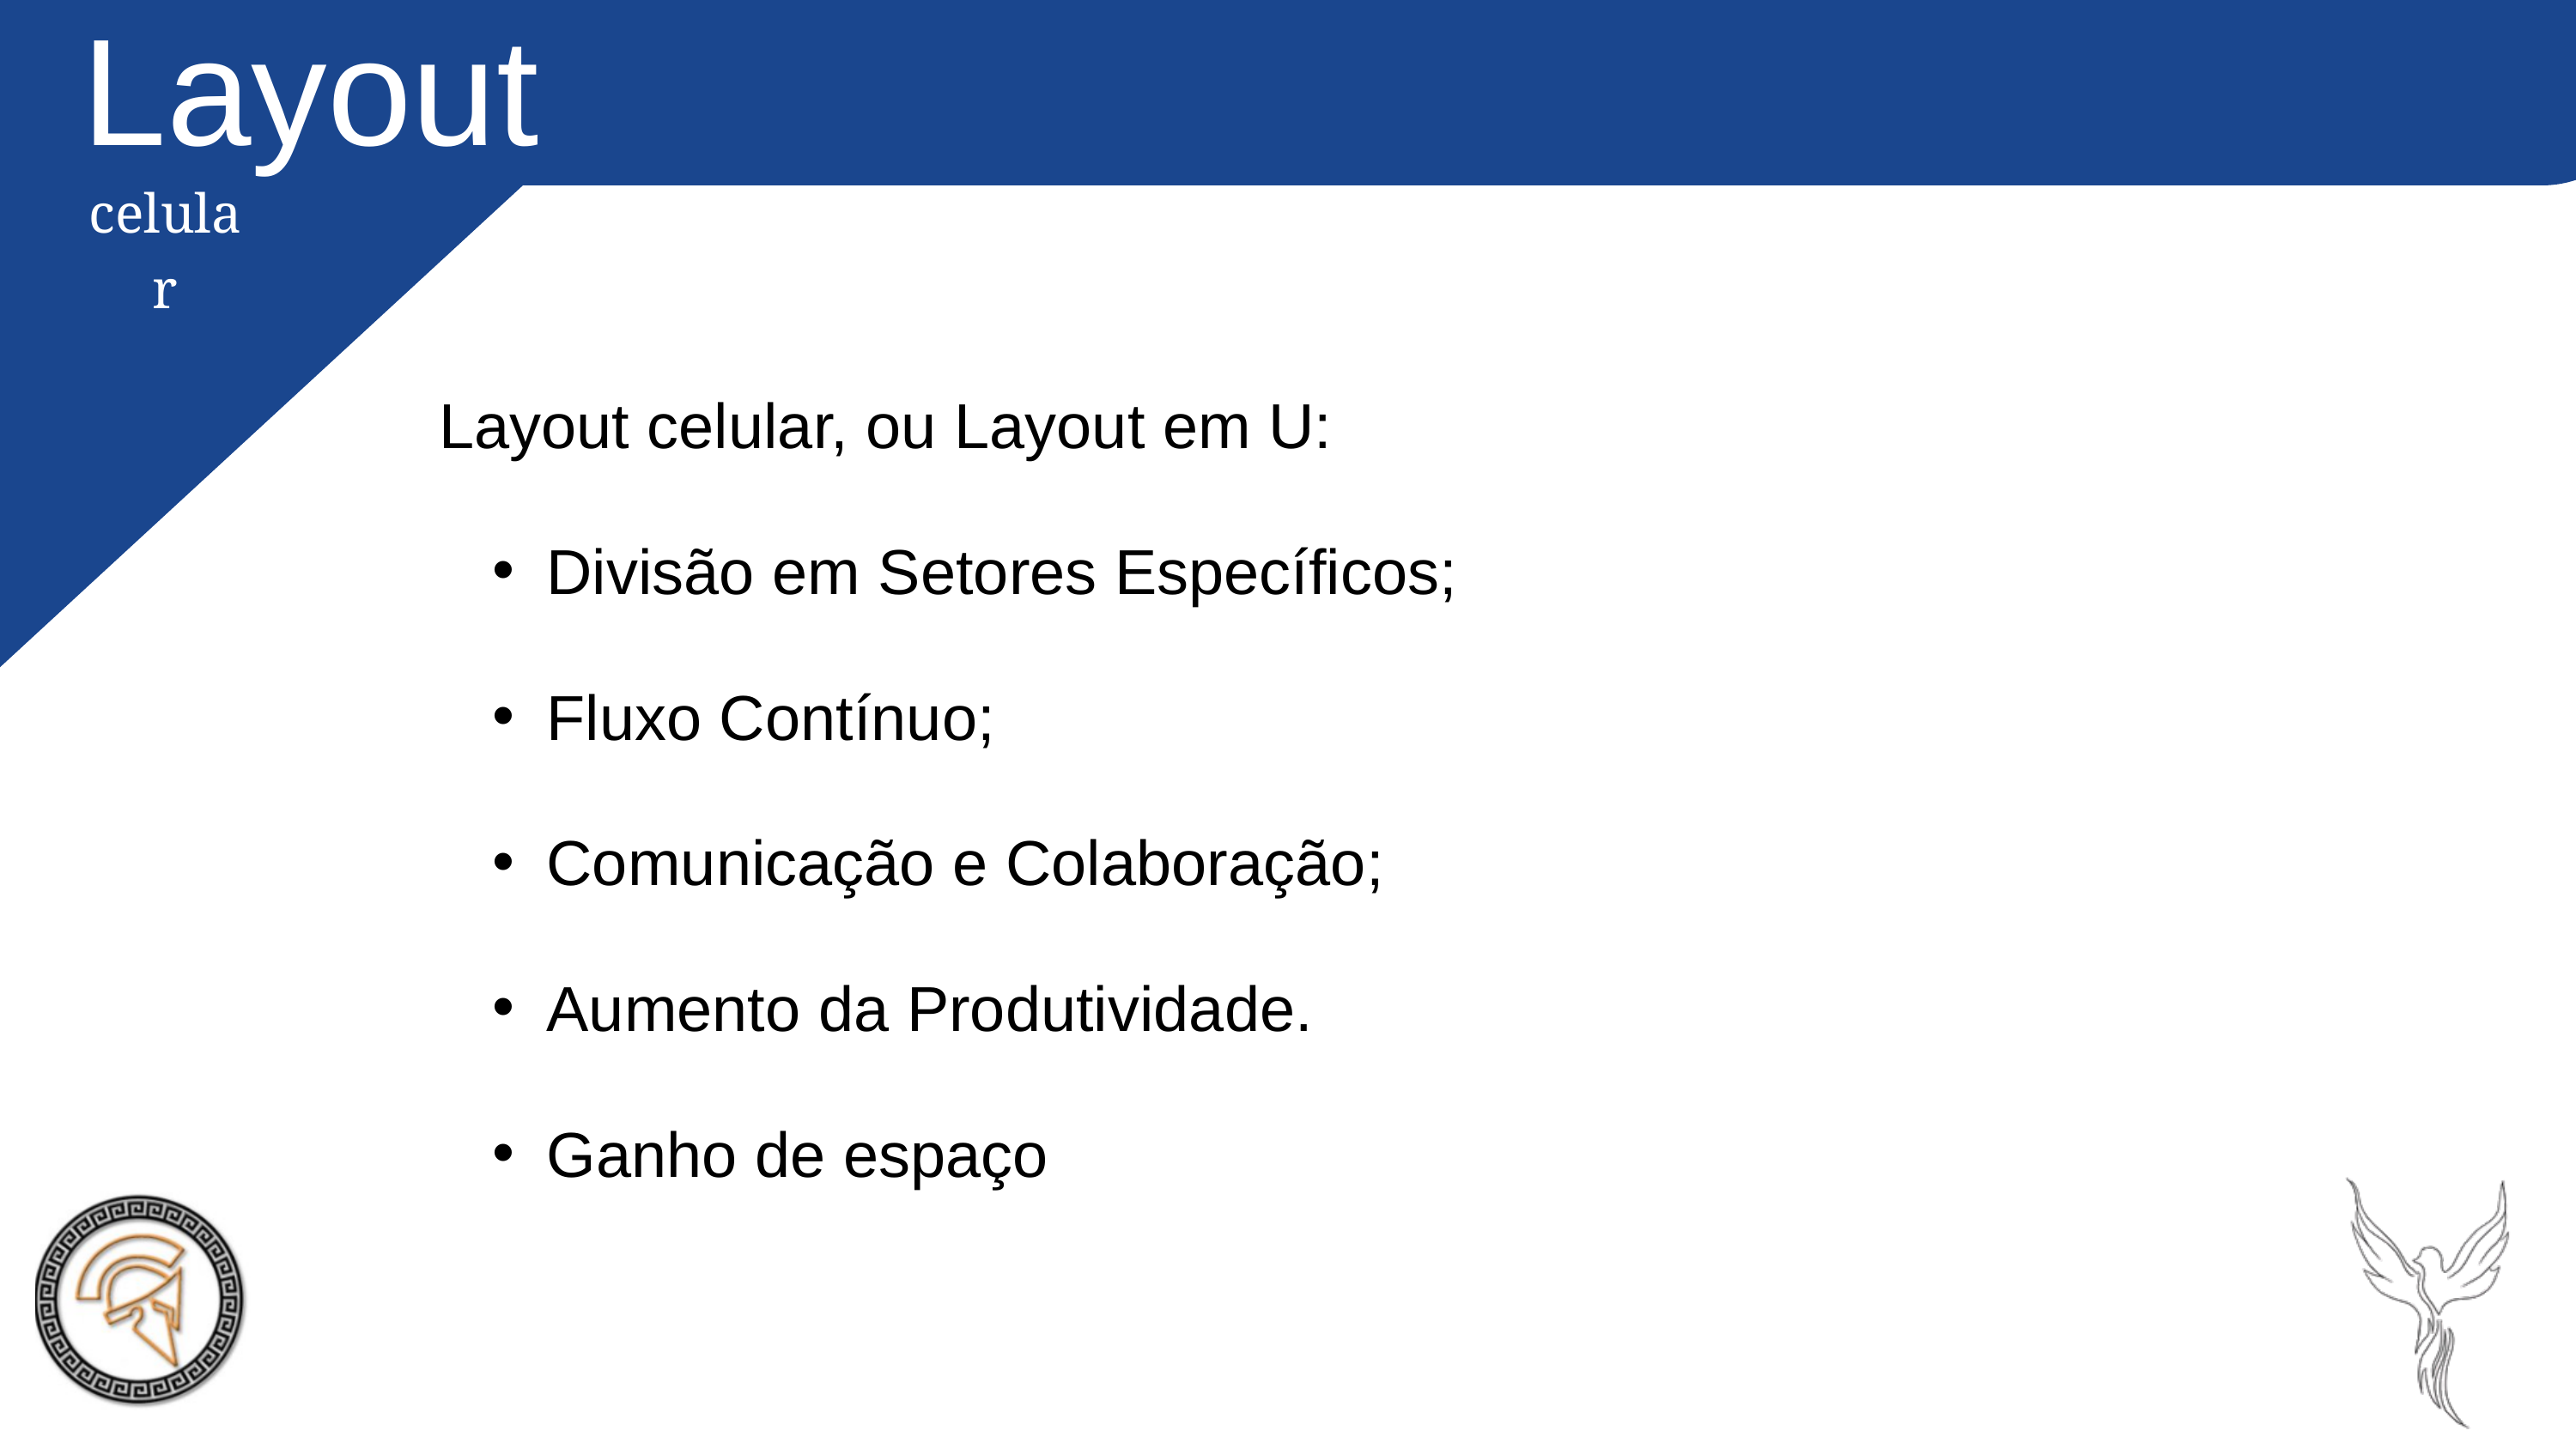

Layout

celular

Layout celular, ou Layout em U:
Divisão em Setores Específicos;
Fluxo Contínuo;
Comunicação e Colaboração;
Aumento da Produtividade.
Ganho de espaço